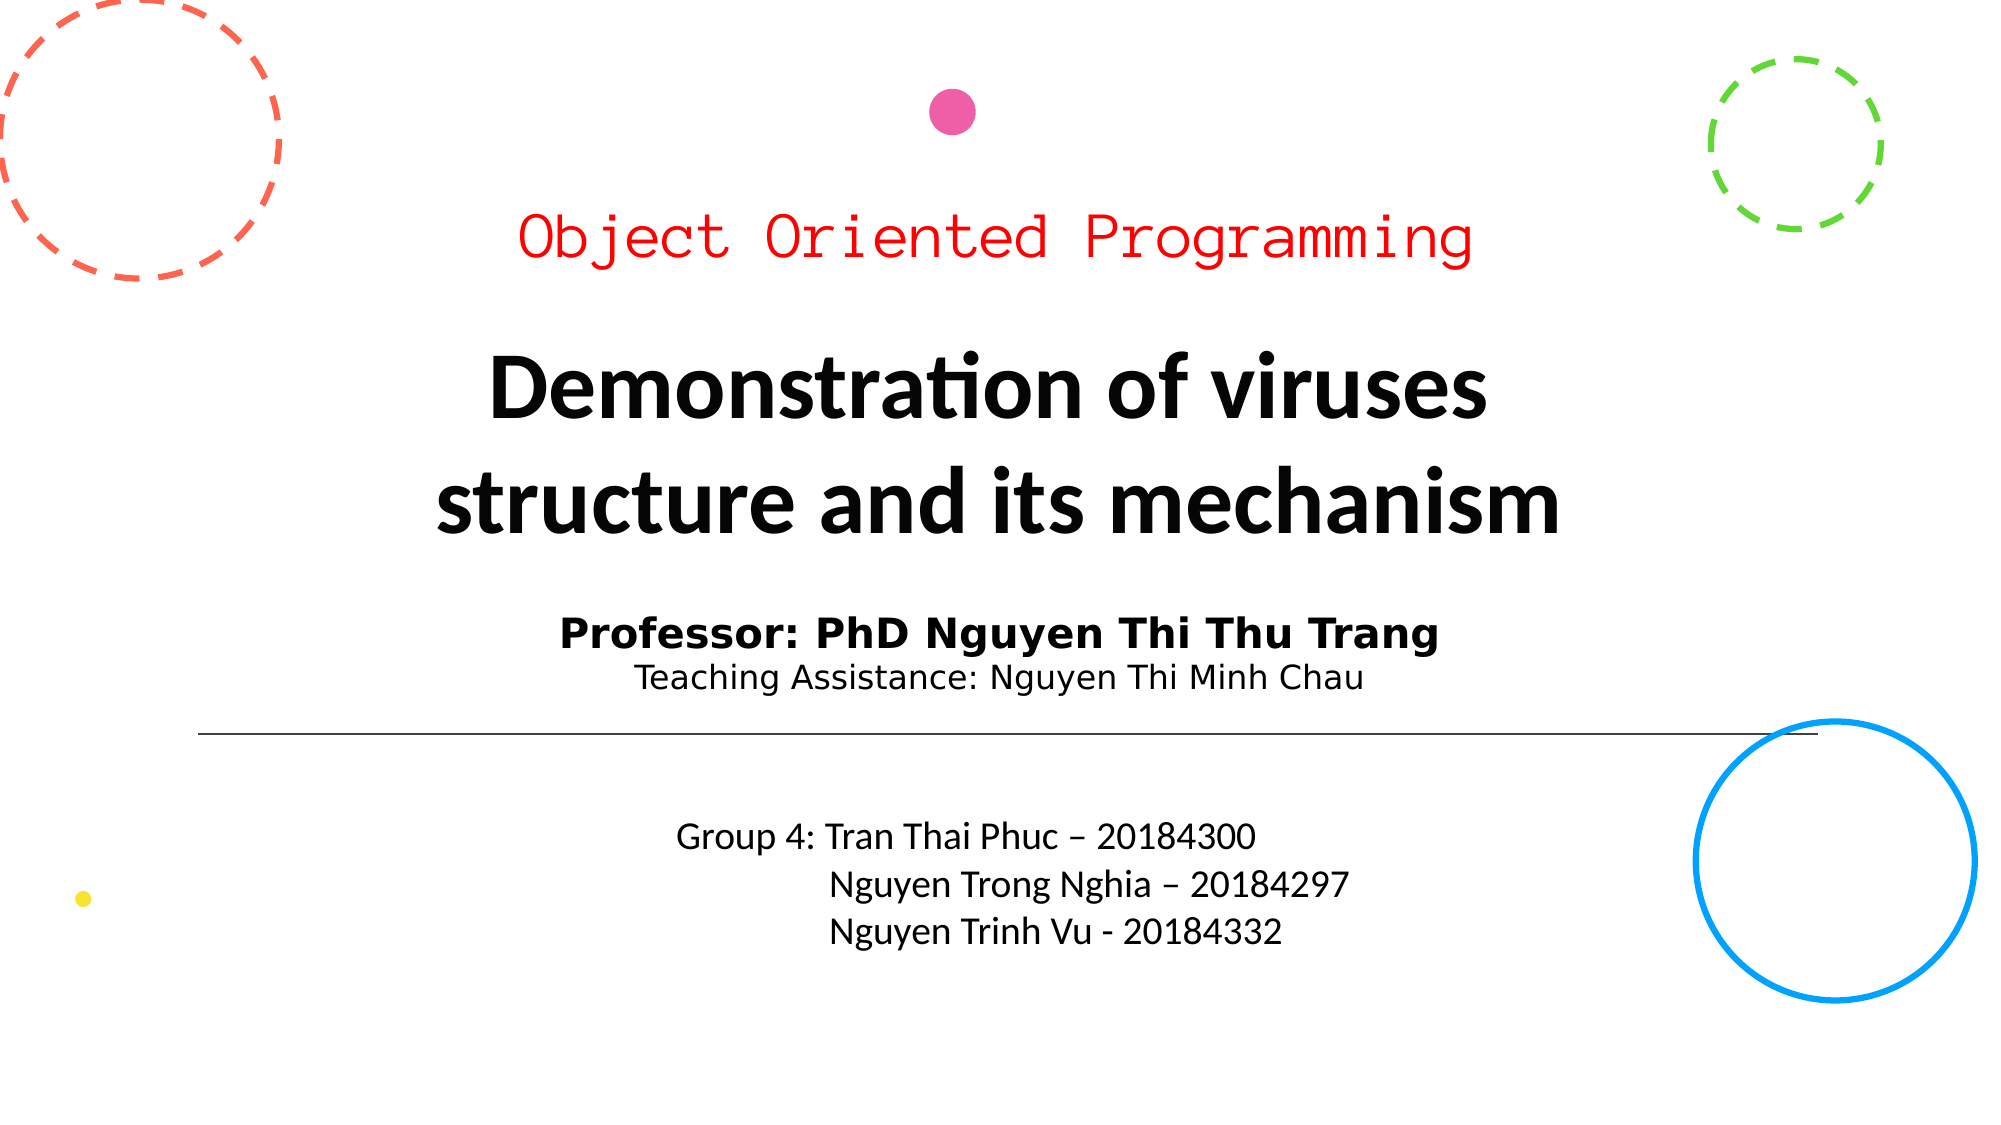

# Object Oriented Programming
Demonstration of viruses
structure and its mechanism
Professor: PhD Nguyen Thi Thu Trang
Teaching Assistance: Nguyen Thi Minh Chau
Group 4: Tran Thai Phuc – 20184300
                 Nguyen Trong Nghia – 20184297
                 Nguyen Trinh Vu - 20184332